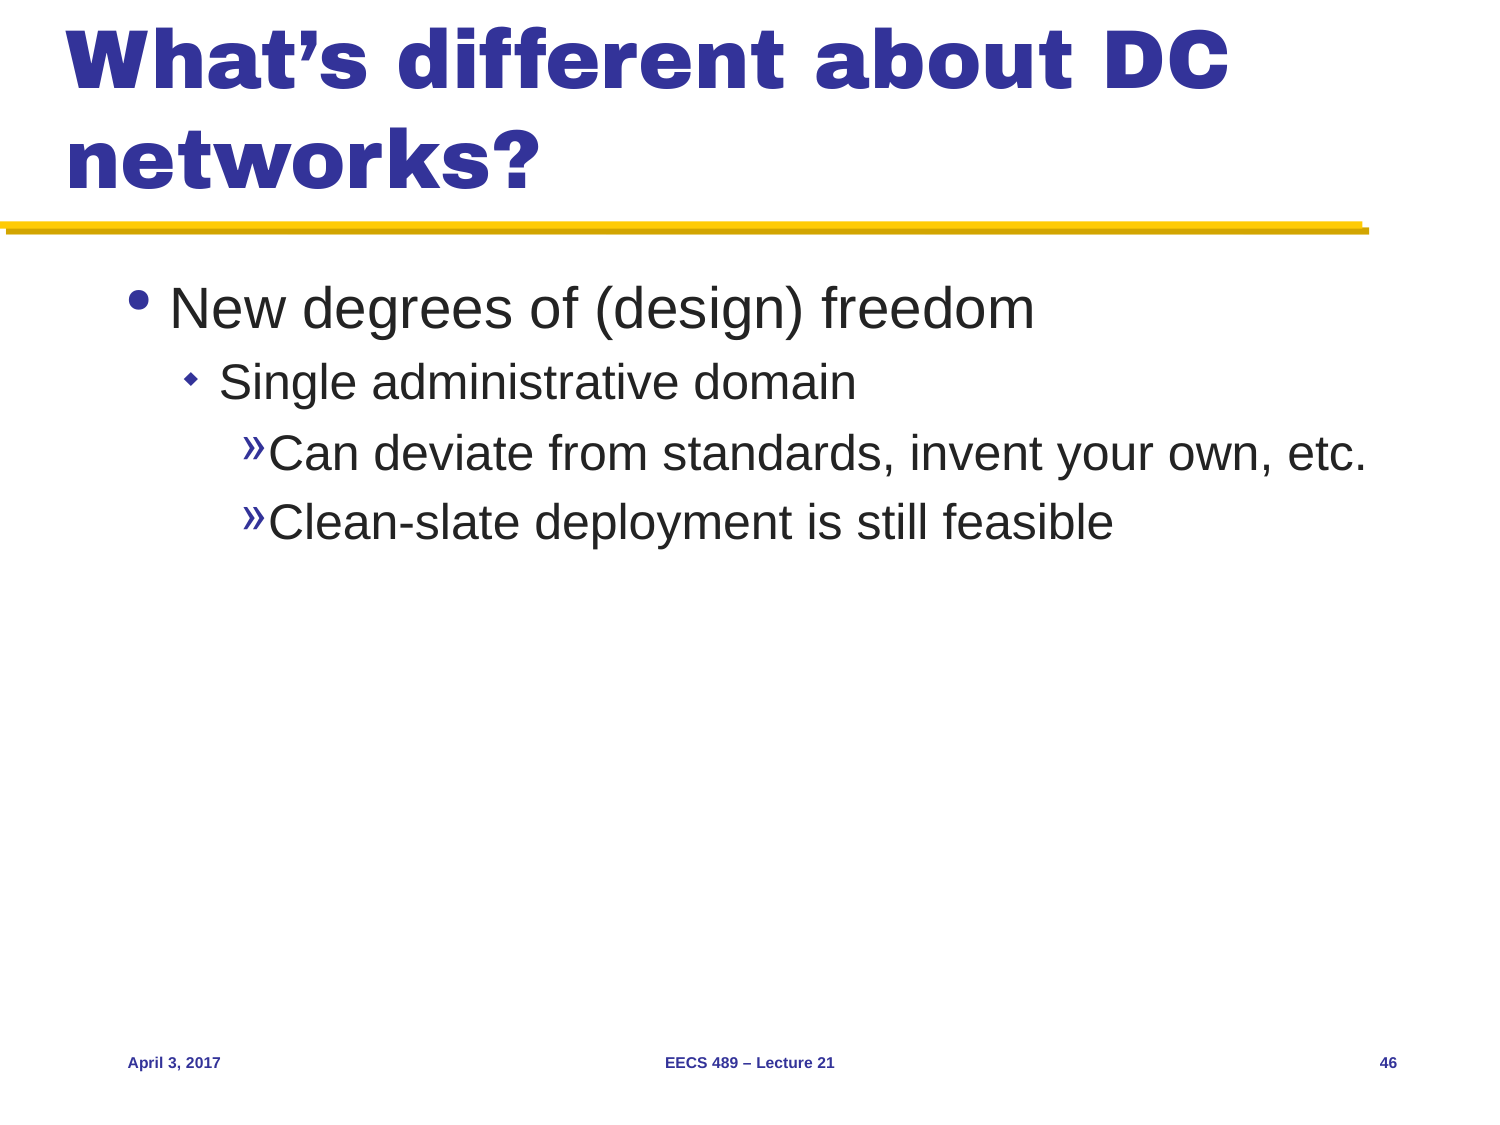

# What’s different about DC networks?
New degrees of (design) freedom
Single administrative domain
Can deviate from standards, invent your own, etc.
Clean-slate deployment is still feasible

April 3, 2017
EECS 489 – Lecture 21
46